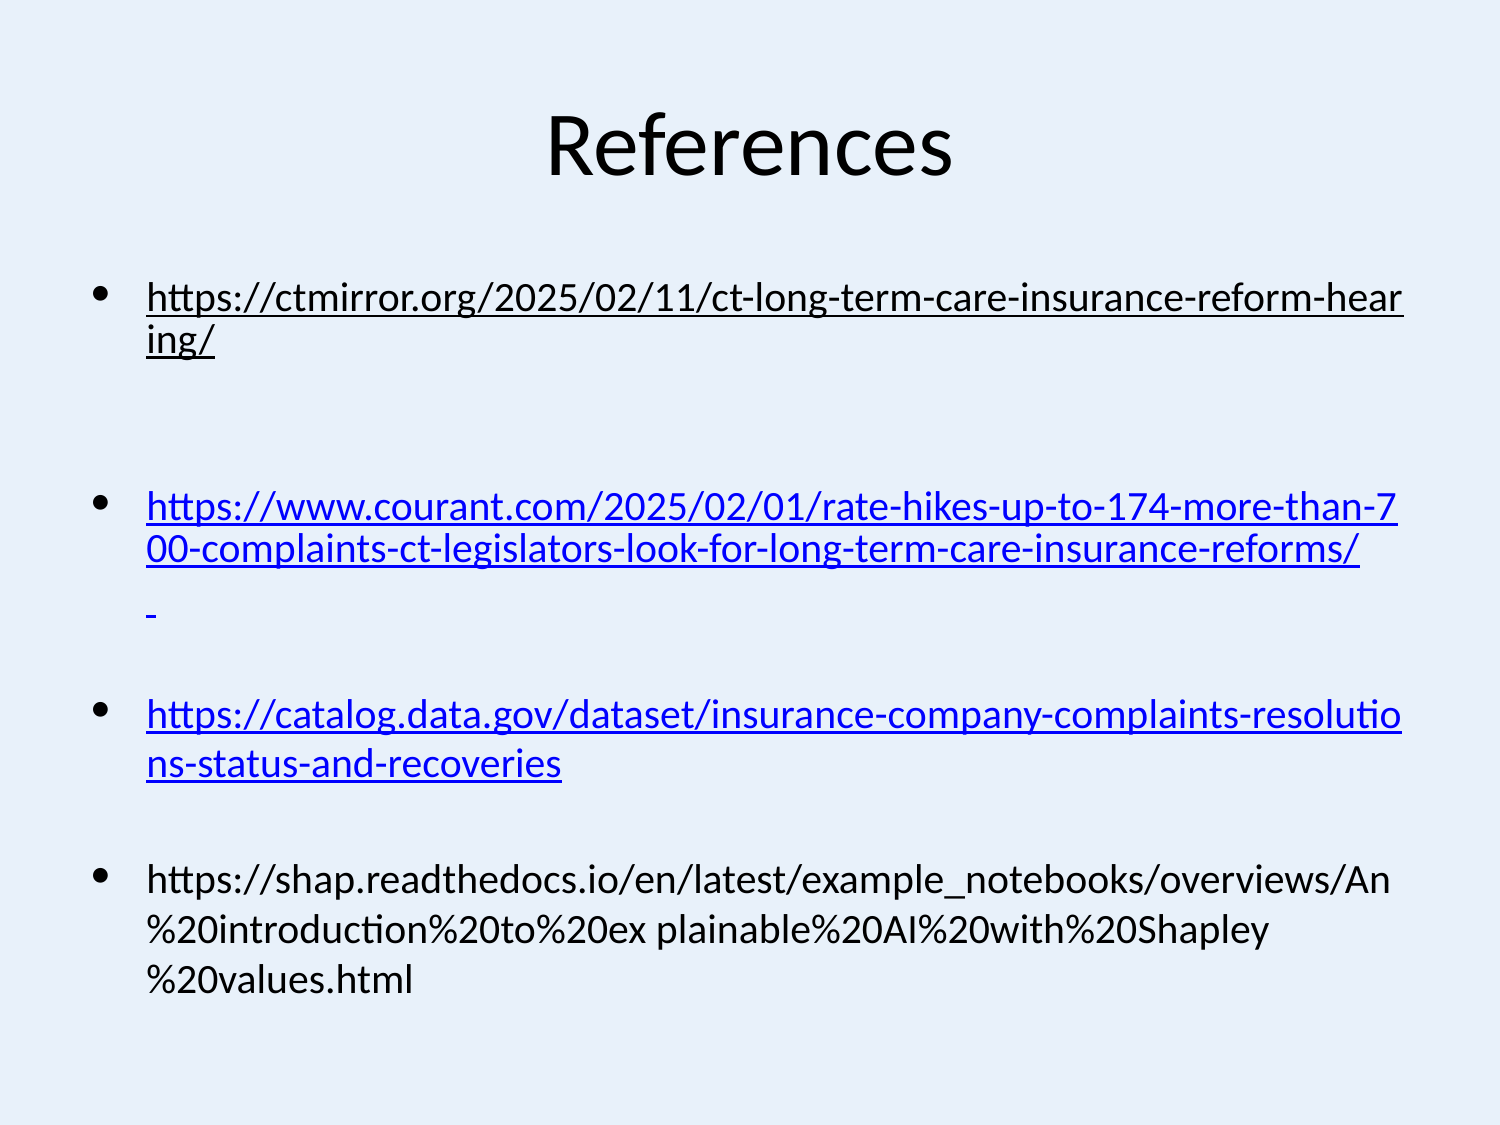

# References
https://ctmirror.org/2025/02/11/ct-long-term-care-insurance-reform-hearing/

https://www.courant.com/2025/02/01/rate-hikes-up-to-174-more-than-700-complaints-ct-legislators-look-for-long-term-care-insurance-reforms/

https://catalog.data.gov/dataset/insurance-company-complaints-resolutions-status-and-recoveries

https://shap.readthedocs.io/en/latest/example_notebooks/overviews/An%20introduction%20to%20ex plainable%20AI%20with%20Shapley%20values.html